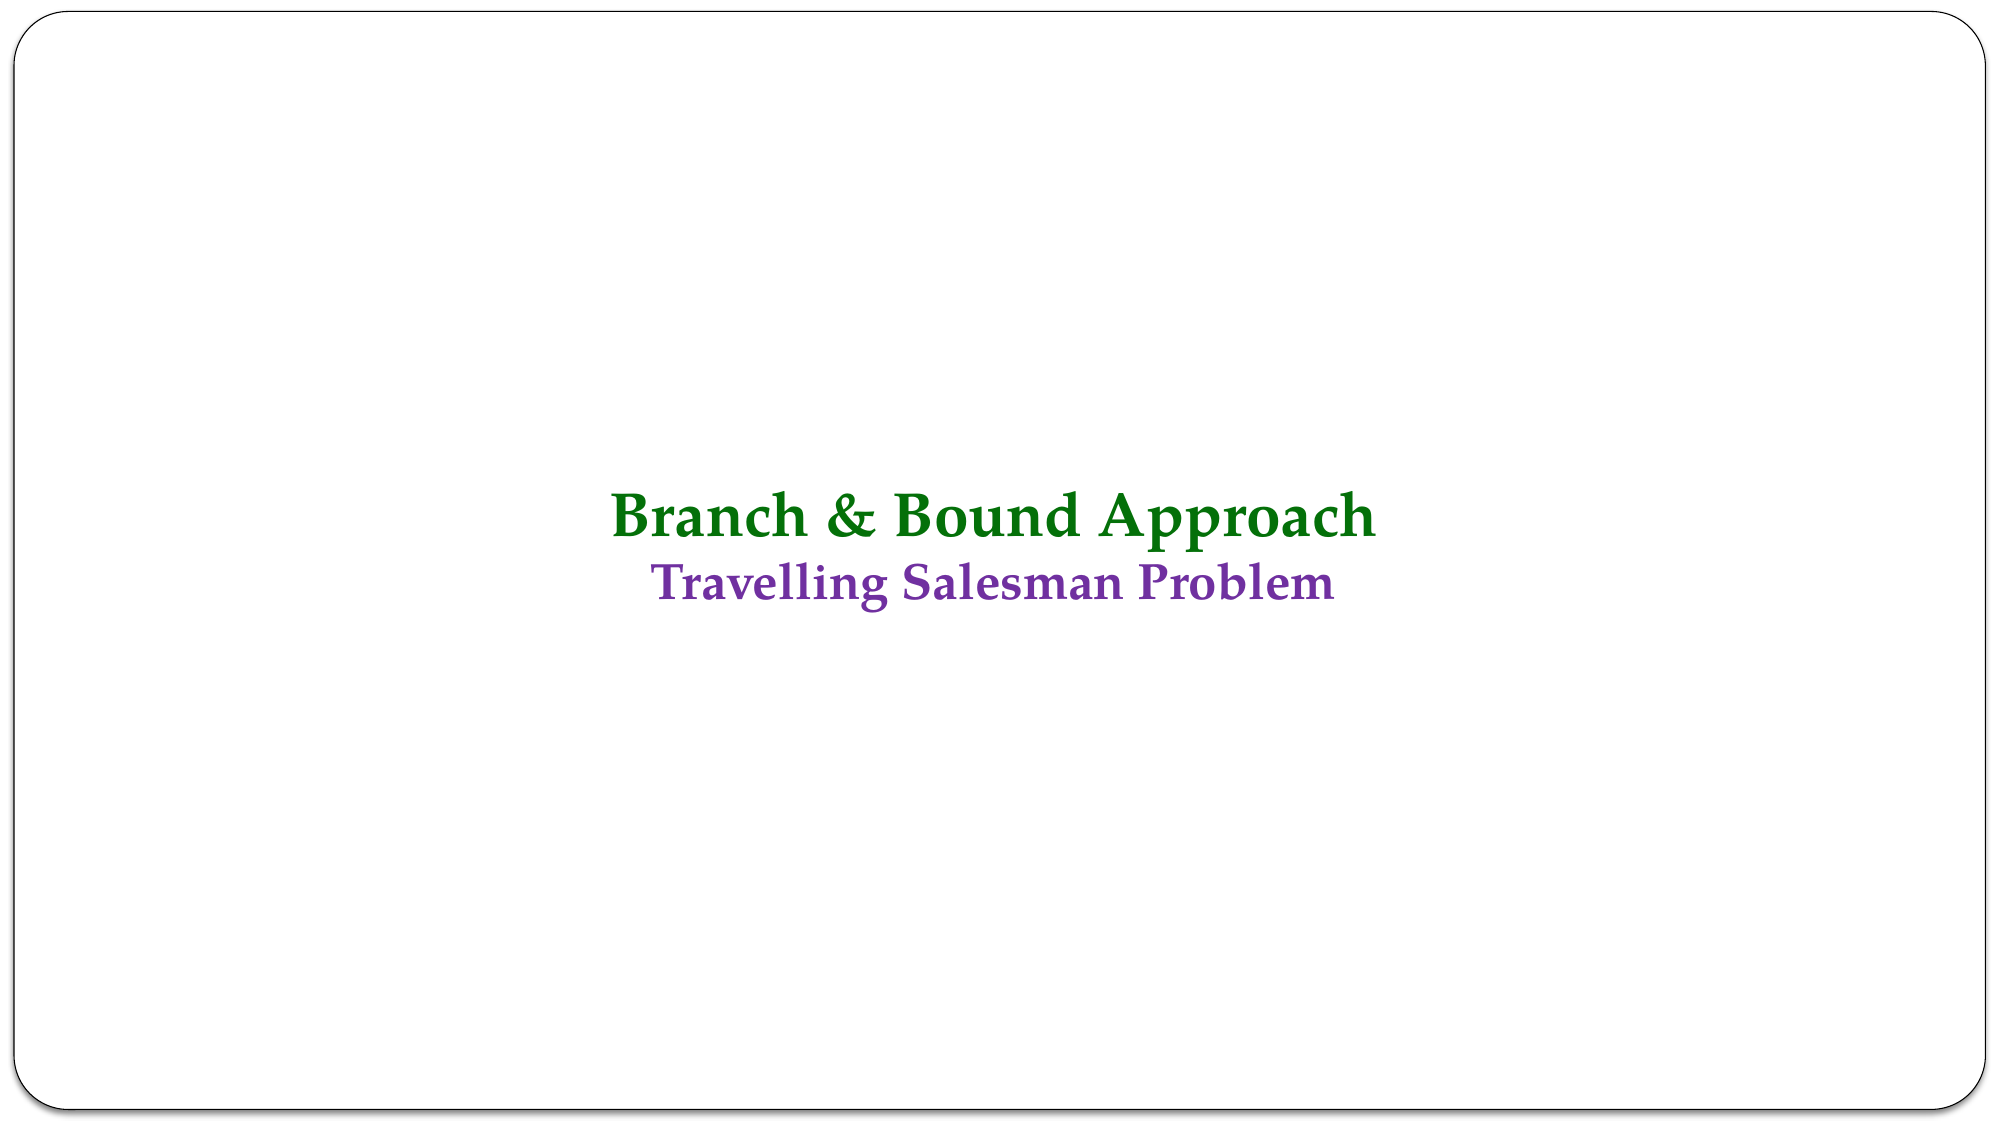

# Branch & Bound Approach Travelling Salesman Problem